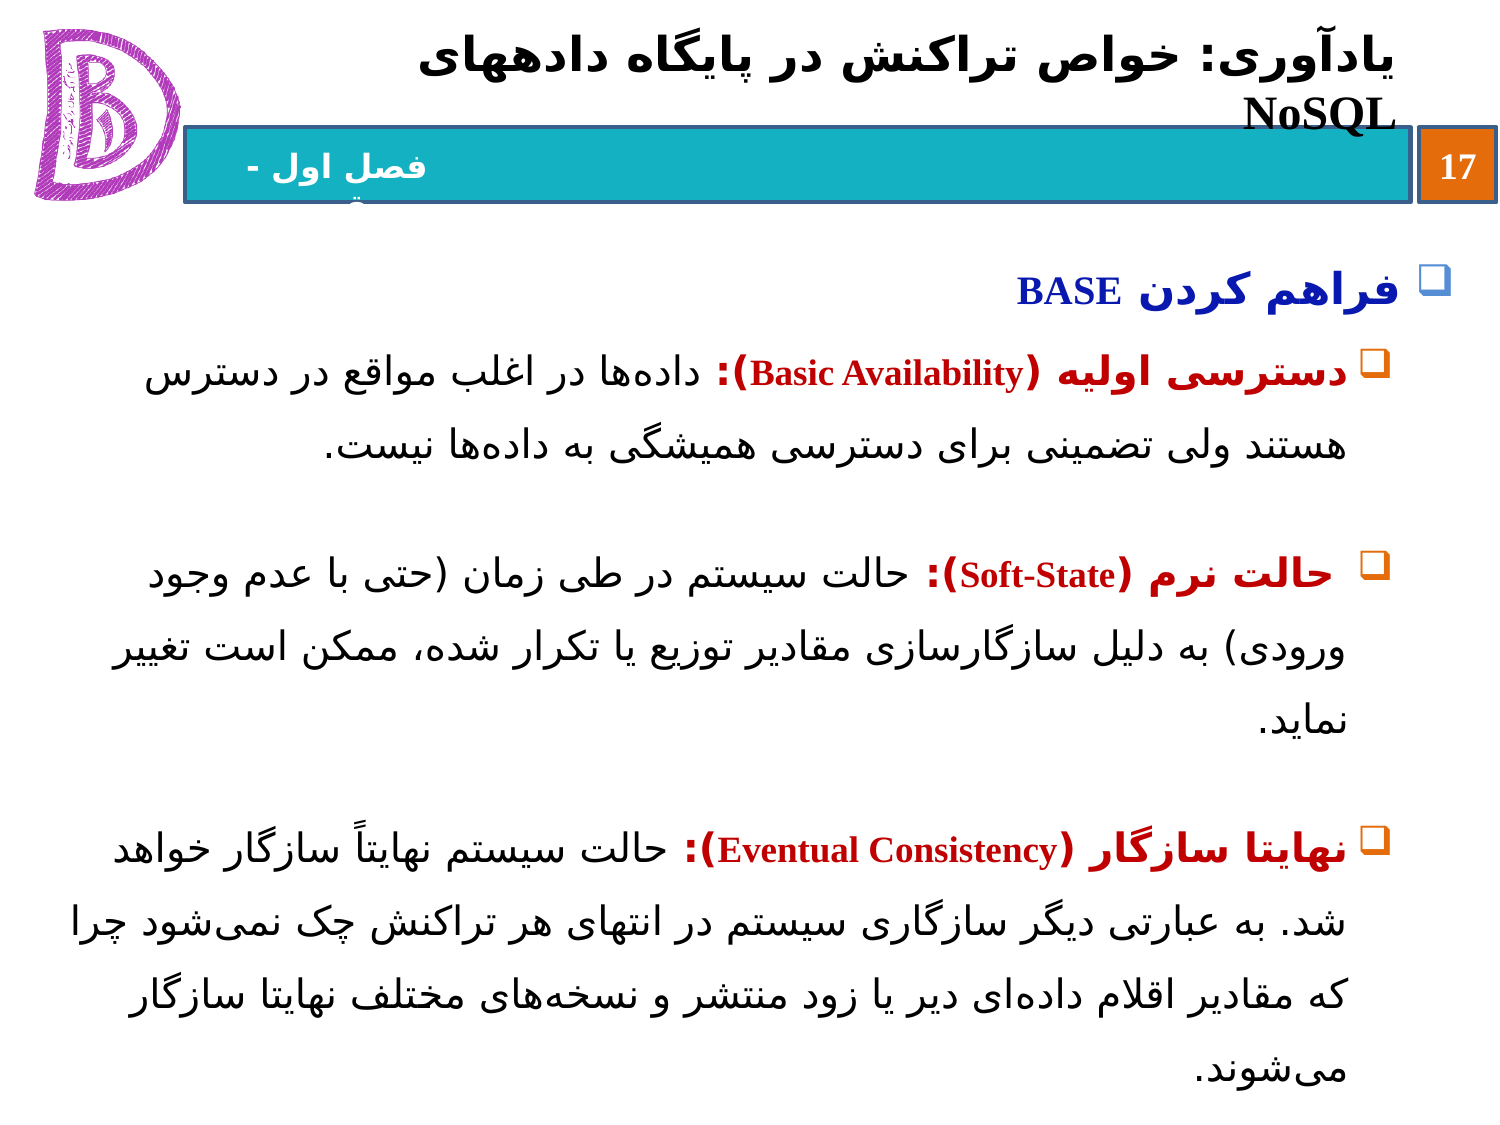

# یادآوری: خواص تراکنش در پایگاه داده‏های NoSQL
فراهم کردن BASE
دسترسی اولیه (Basic Availability): داده‌ها در اغلب مواقع در دسترس هستند ولی تضمینی برای دسترسی همیشگی به داده‌‌ها نیست.

 حالت نرم (Soft-State): حالت سیستم در طی زمان (حتی با عدم وجود ورودی) به دلیل سازگارسازی مقادیر توزیع یا تکرار شده، ممکن است تغییر نماید.

نهایتا سازگار (Eventual Consistency): حالت سیستم نهایتاً سازگار خواهد شد. به عبارتی دیگر سازگاری سیستم در انتهای هر تراکنش چک نمی‌شود چرا که مقادیر اقلام داده‌ای دیر یا زود منتشر و نسخه‌های مختلف نهایتا سازگار می‌شوند.